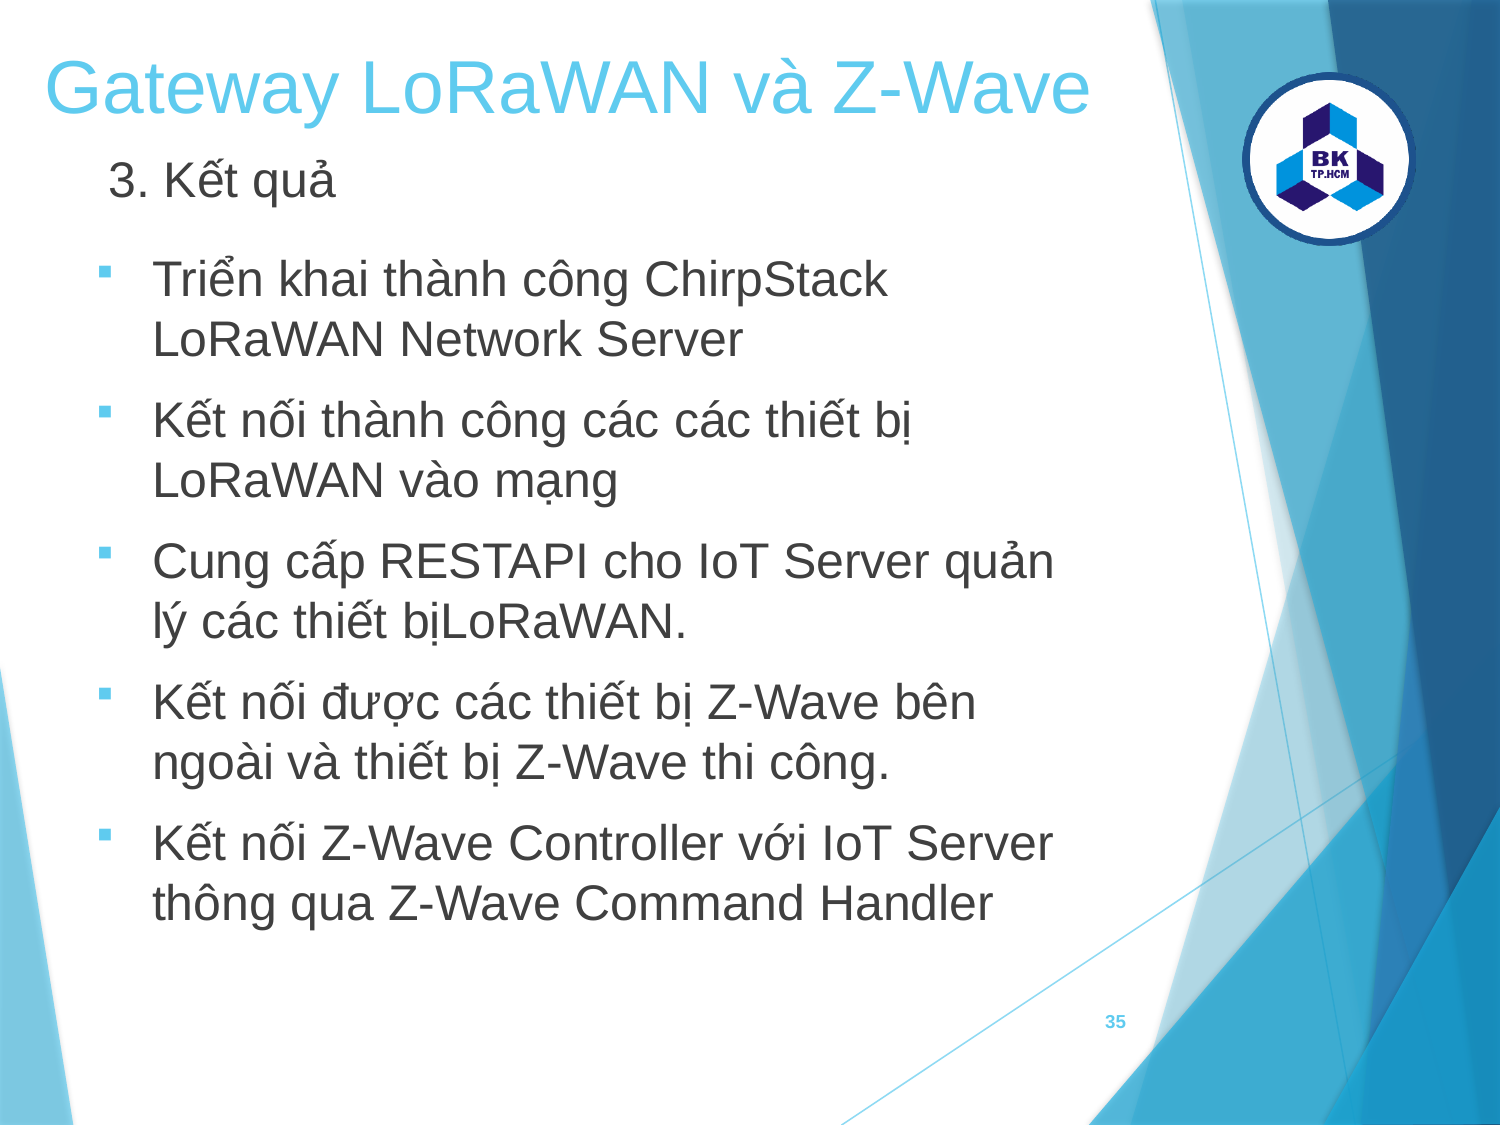

Gateway LoRaWAN và Z-Wave
3. Kết quả
Triển khai thành công ChirpStack LoRaWAN Network Server
Kết nối thành công các các thiết bị LoRaWAN vào mạng
Cung cấp RESTAPI cho IoT Server quản lý các thiết bịLoRaWAN.
Kết nối được các thiết bị Z-Wave bên ngoài và thiết bị Z-Wave thi công.
Kết nối Z-Wave Controller với IoT Server thông qua Z-Wave Command Handler
35